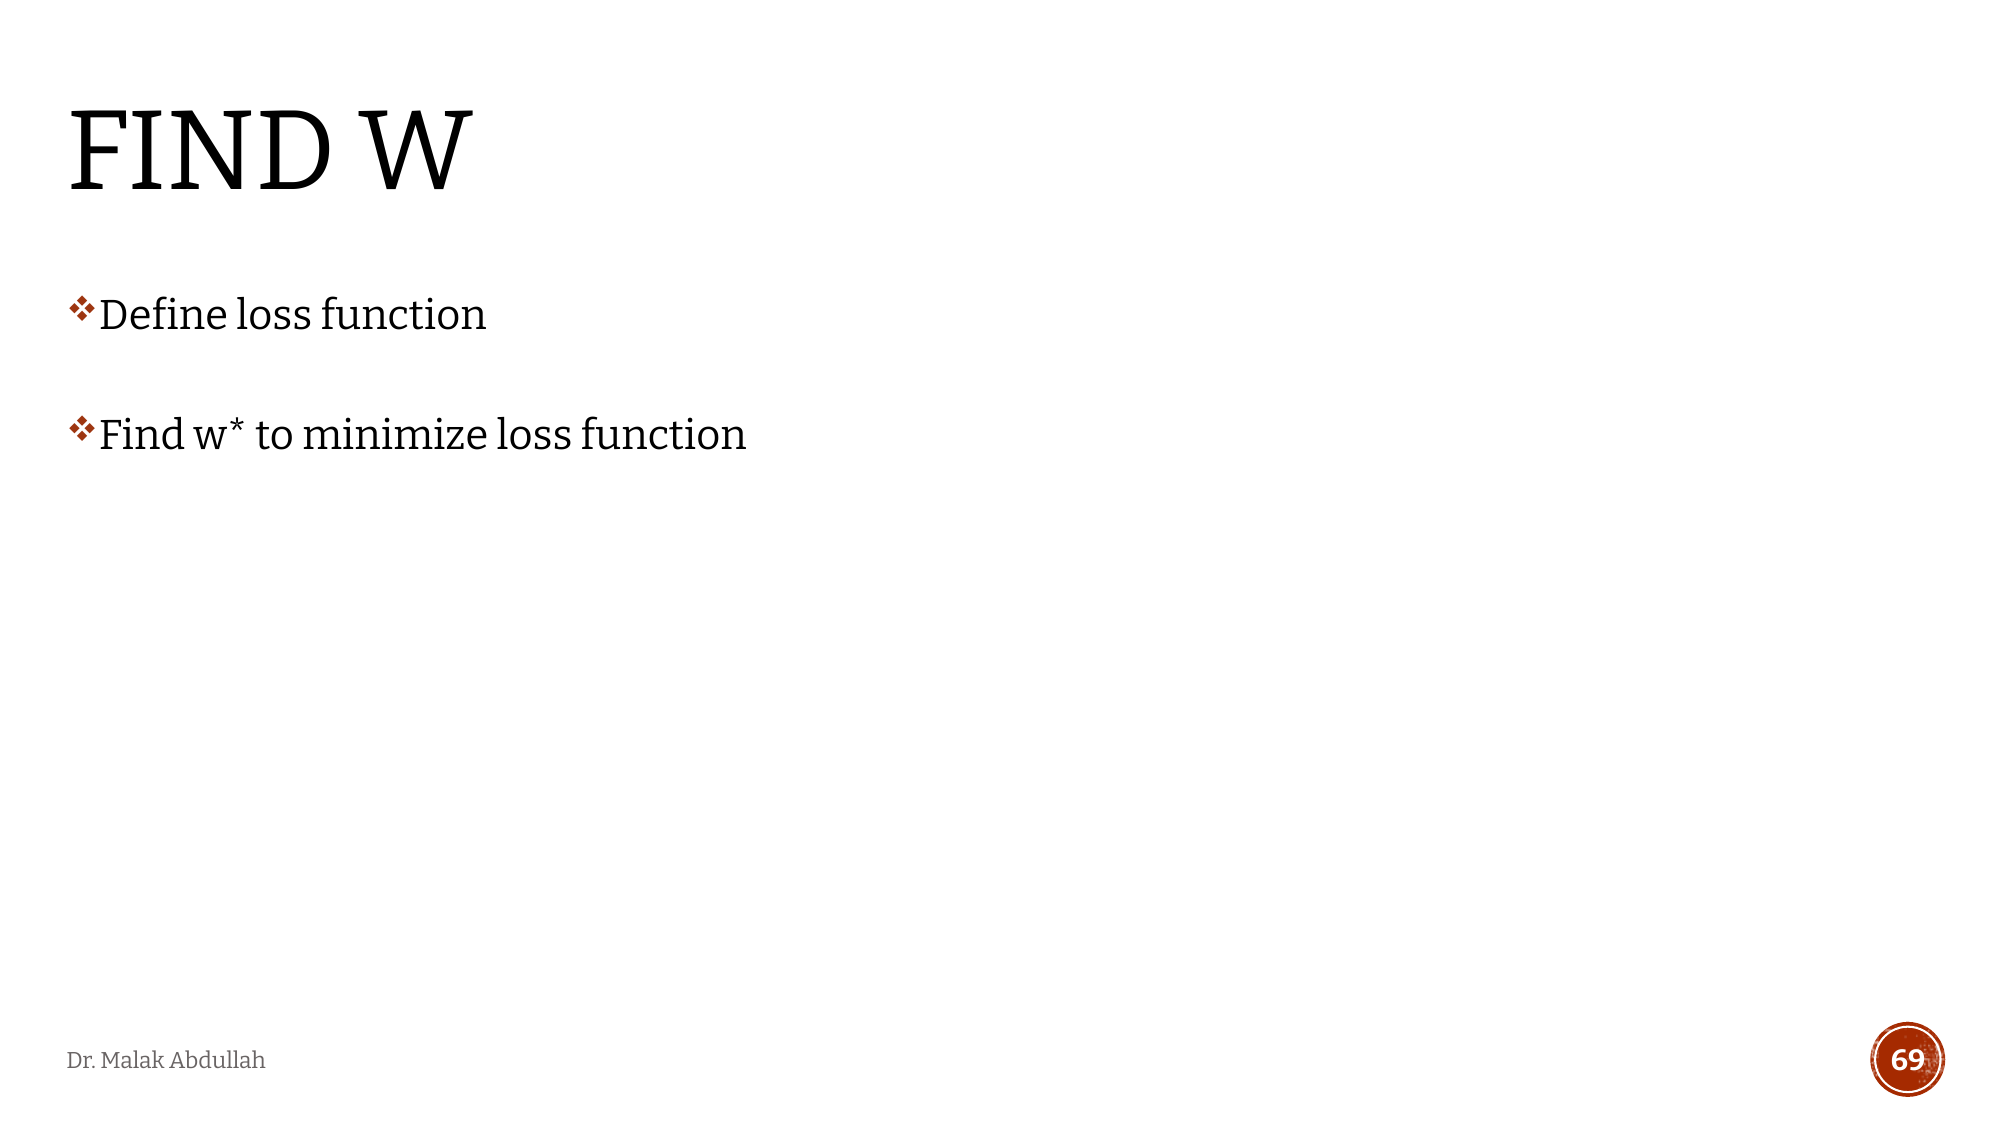

# Find w
Define loss function
Find w* to minimize loss function
Dr. Malak Abdullah

69